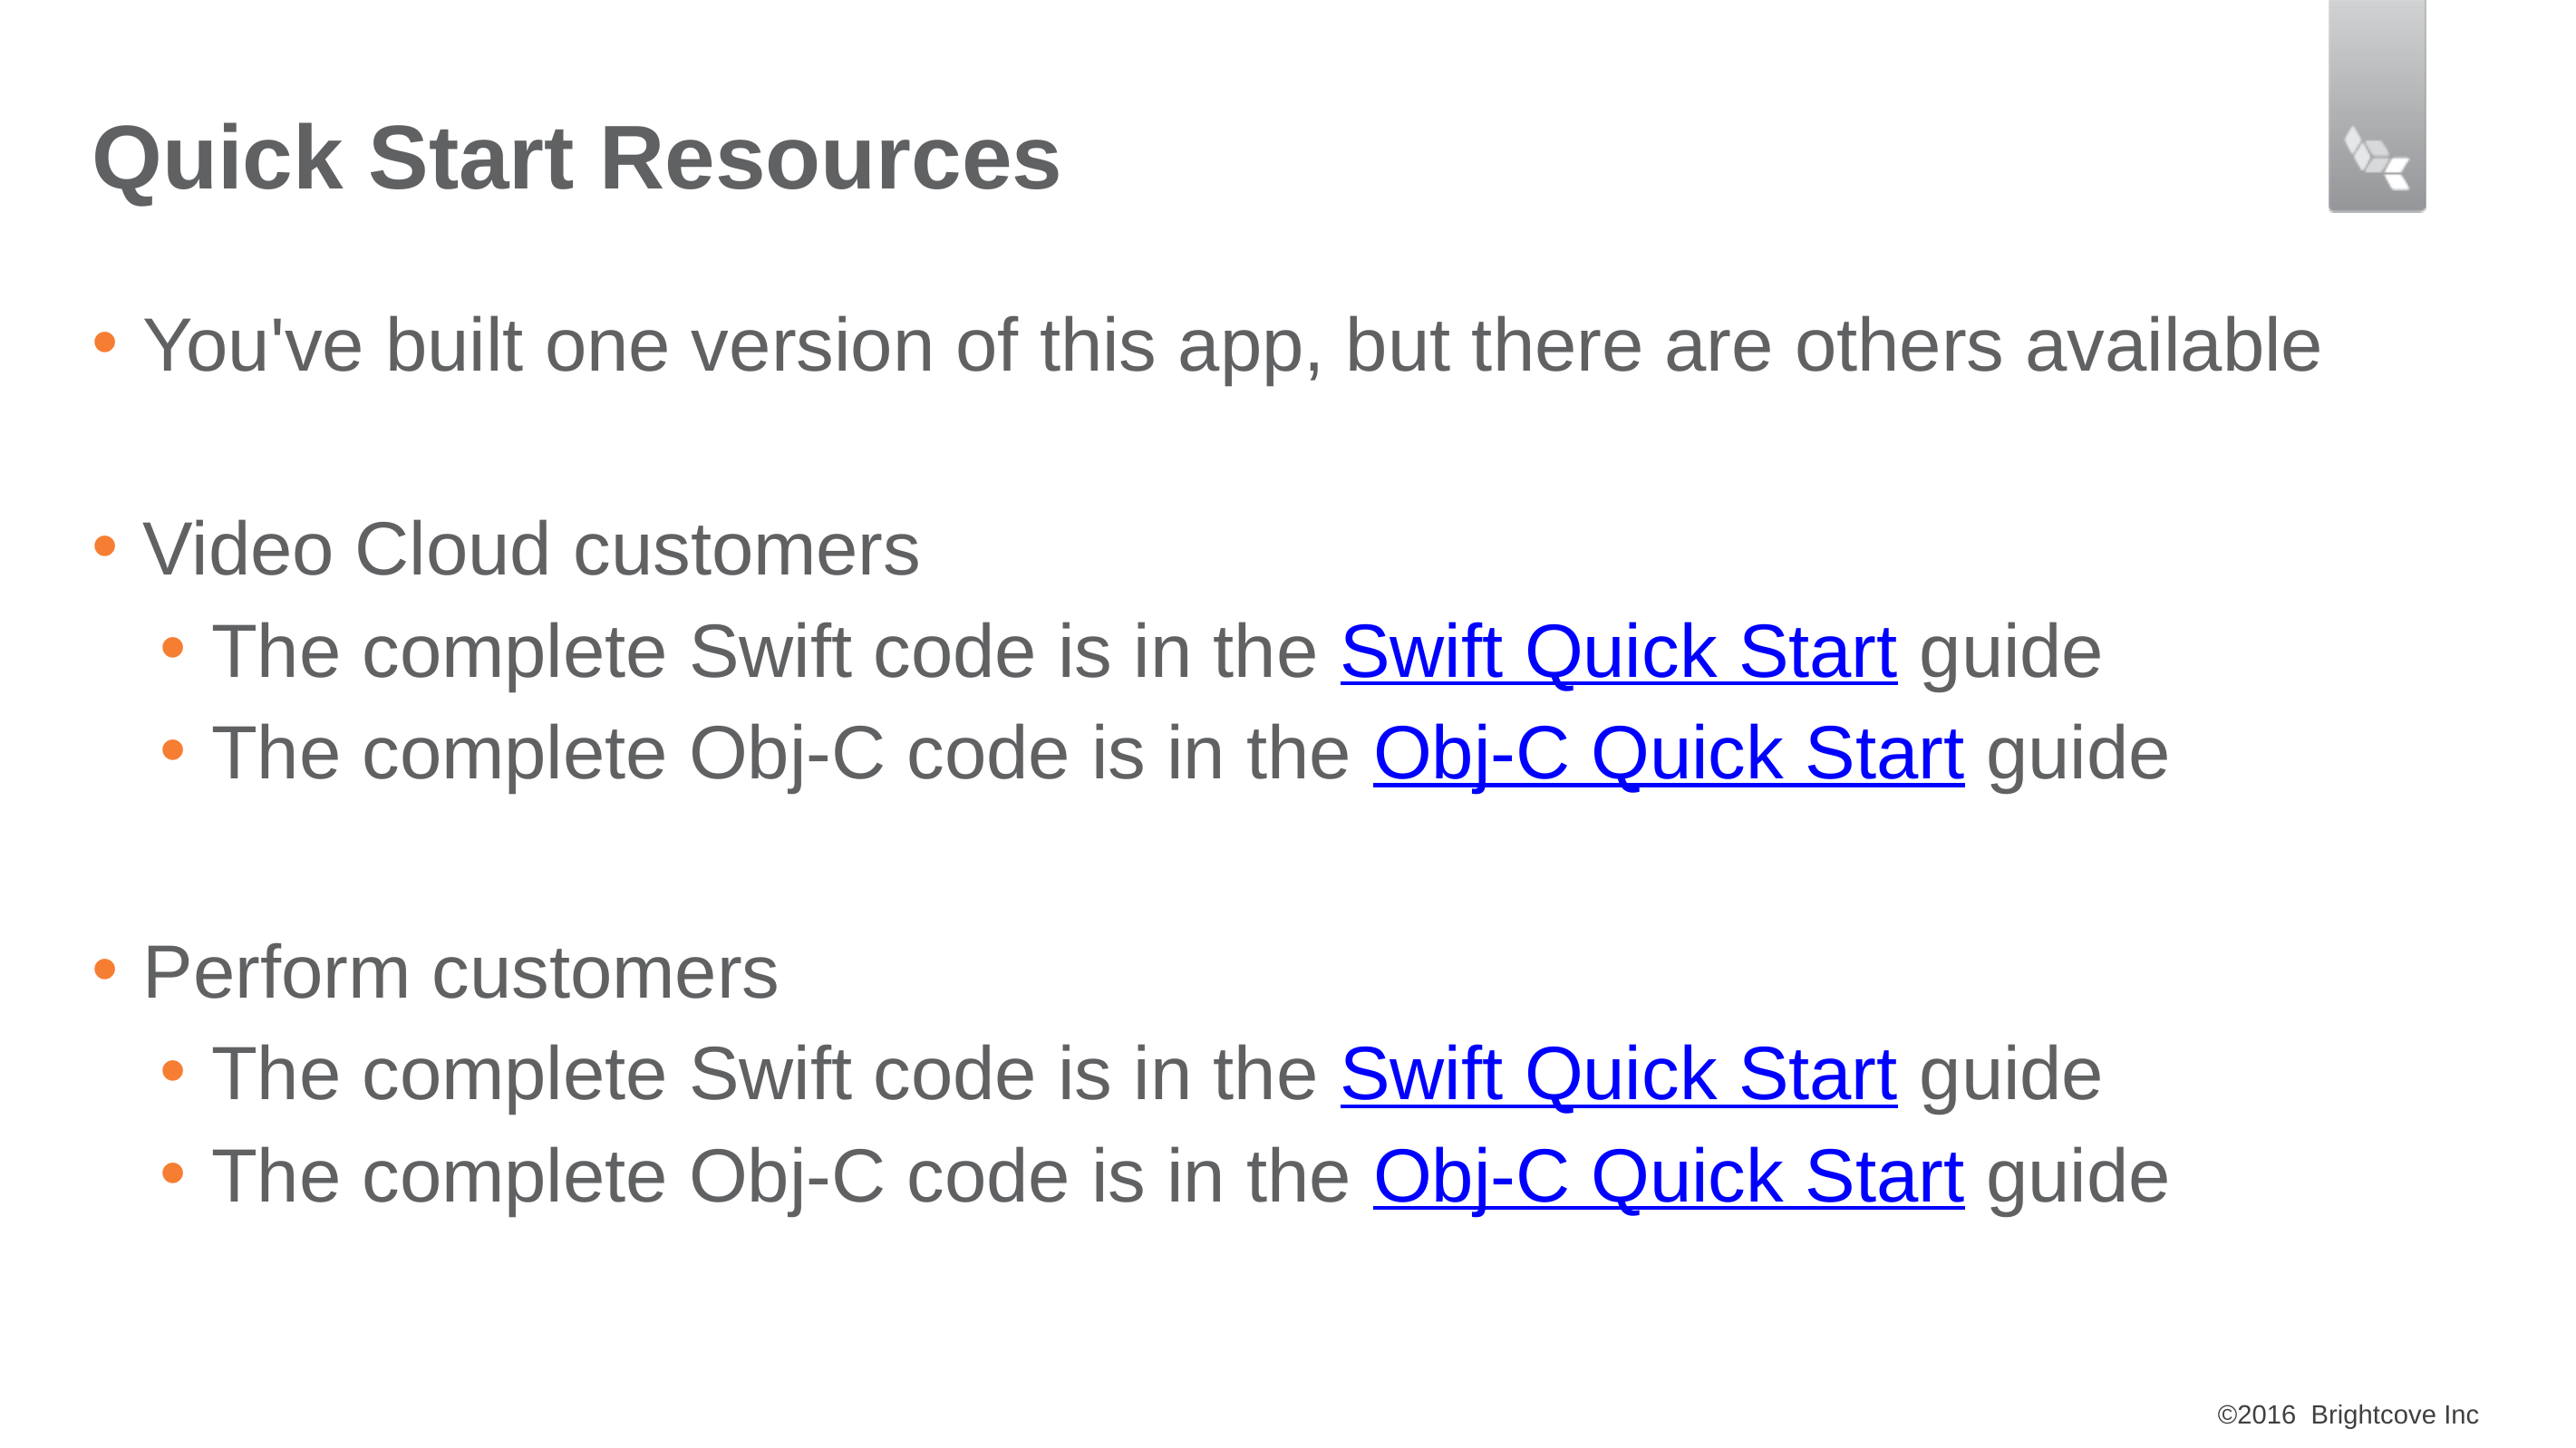

# Quick Start Resources
You've built one version of this app, but there are others available

Video Cloud customers
The complete Swift code is in the Swift Quick Start guide
The complete Obj-C code is in the Obj-C Quick Start guide

Perform customers
The complete Swift code is in the Swift Quick Start guide
The complete Obj-C code is in the Obj-C Quick Start guide
41